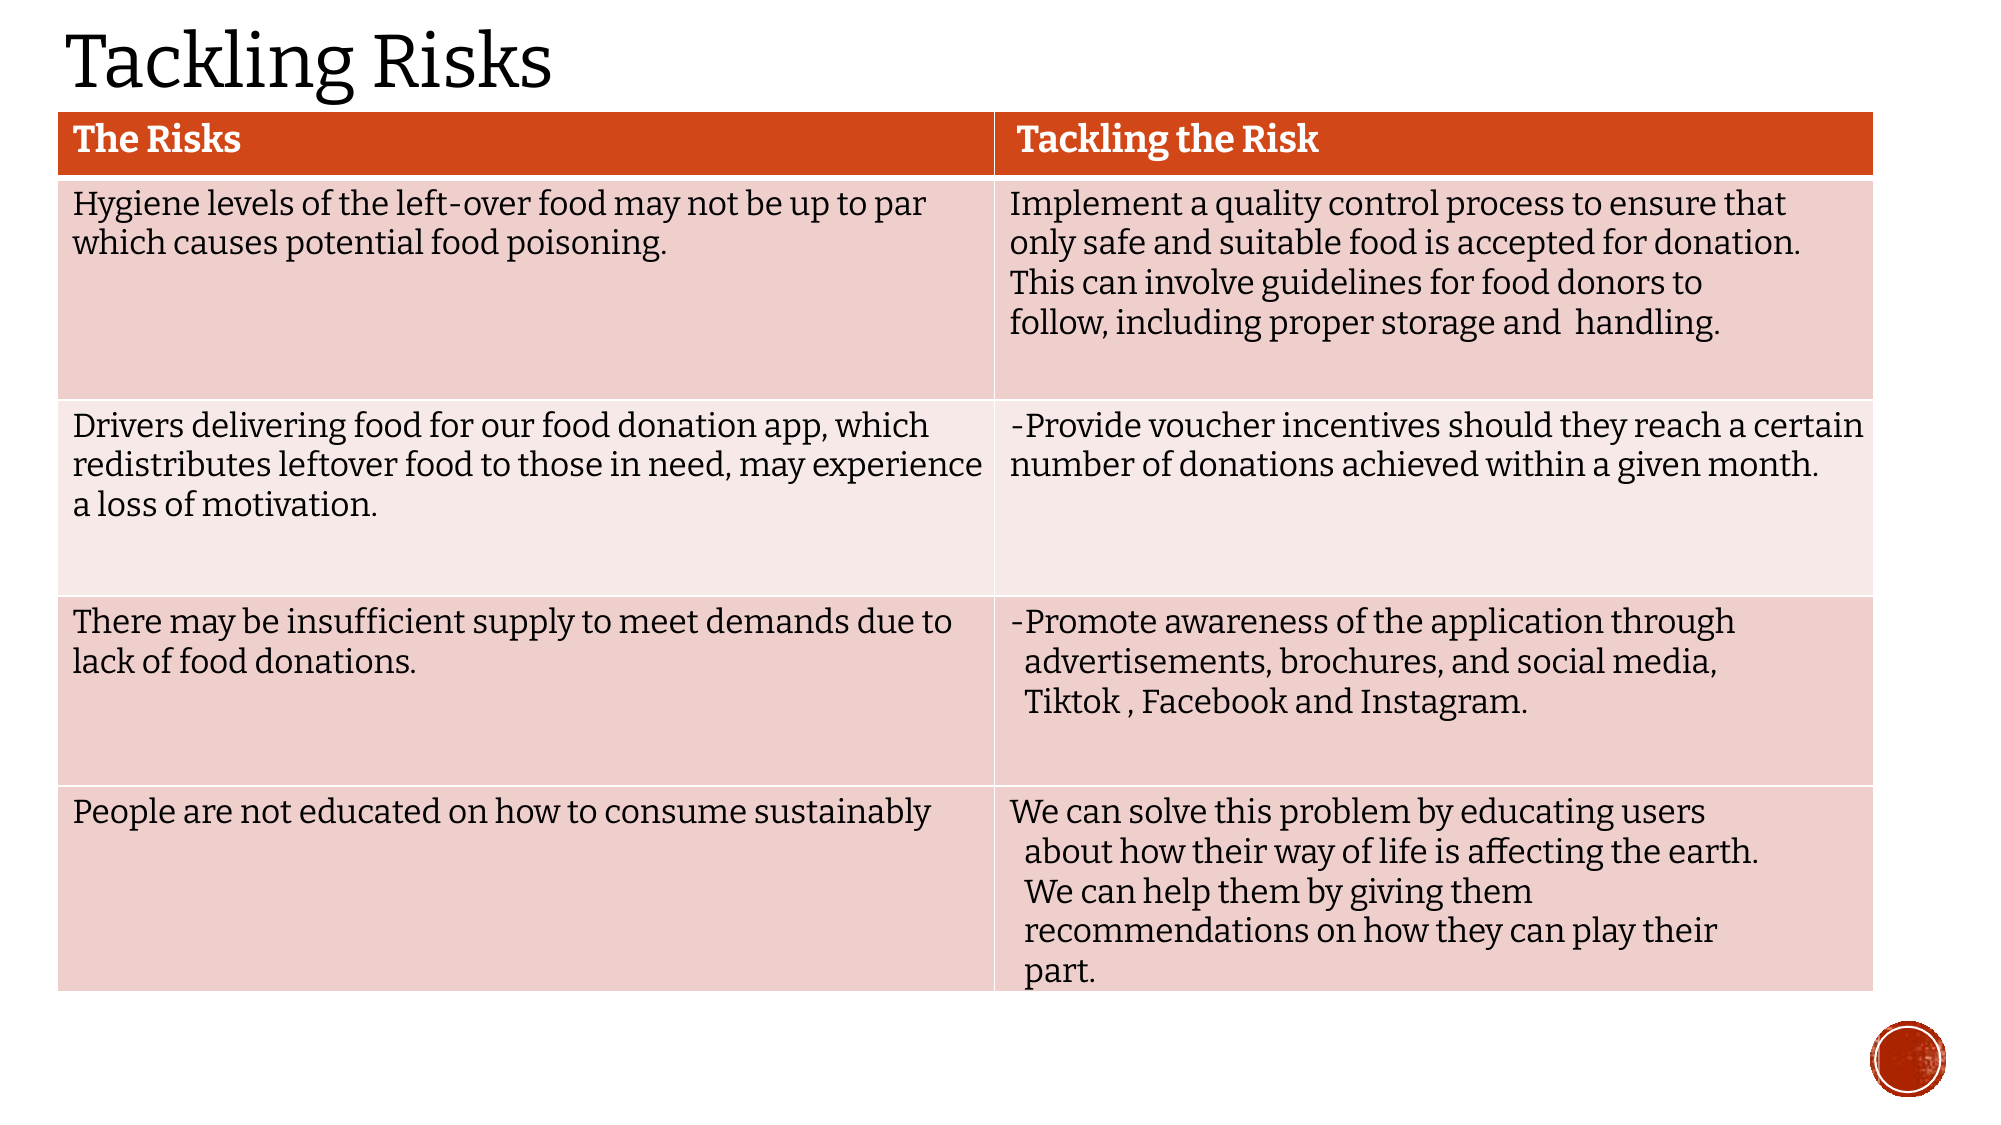

Tackling Risks

| The Risks | Tackling the Risk |
| --- | --- |
| Hygiene levels of the left-over food may not be up to par which causes potential food poisoning. | Implement a quality control process to ensure that only safe and suitable food is accepted for donation. This can involve guidelines for food donors to follow, including proper storage and handling. |
| Drivers delivering food for our food donation app, which redistributes leftover food to those in need, may experience a loss of motivation. | -Provide voucher incentives should they reach a certain number of donations achieved within a given month. |
| There may be insufficient supply to meet demands due to lack of food donations. | -Promote awareness of the application through advertisements, brochures, and social media, Tiktok , Facebook and Instagram. |
| People are not educated on how to consume sustainably | We can solve this problem by educating users about how their way of life is affecting the earth. We can help them by giving them recommendations on how they can play their part. |